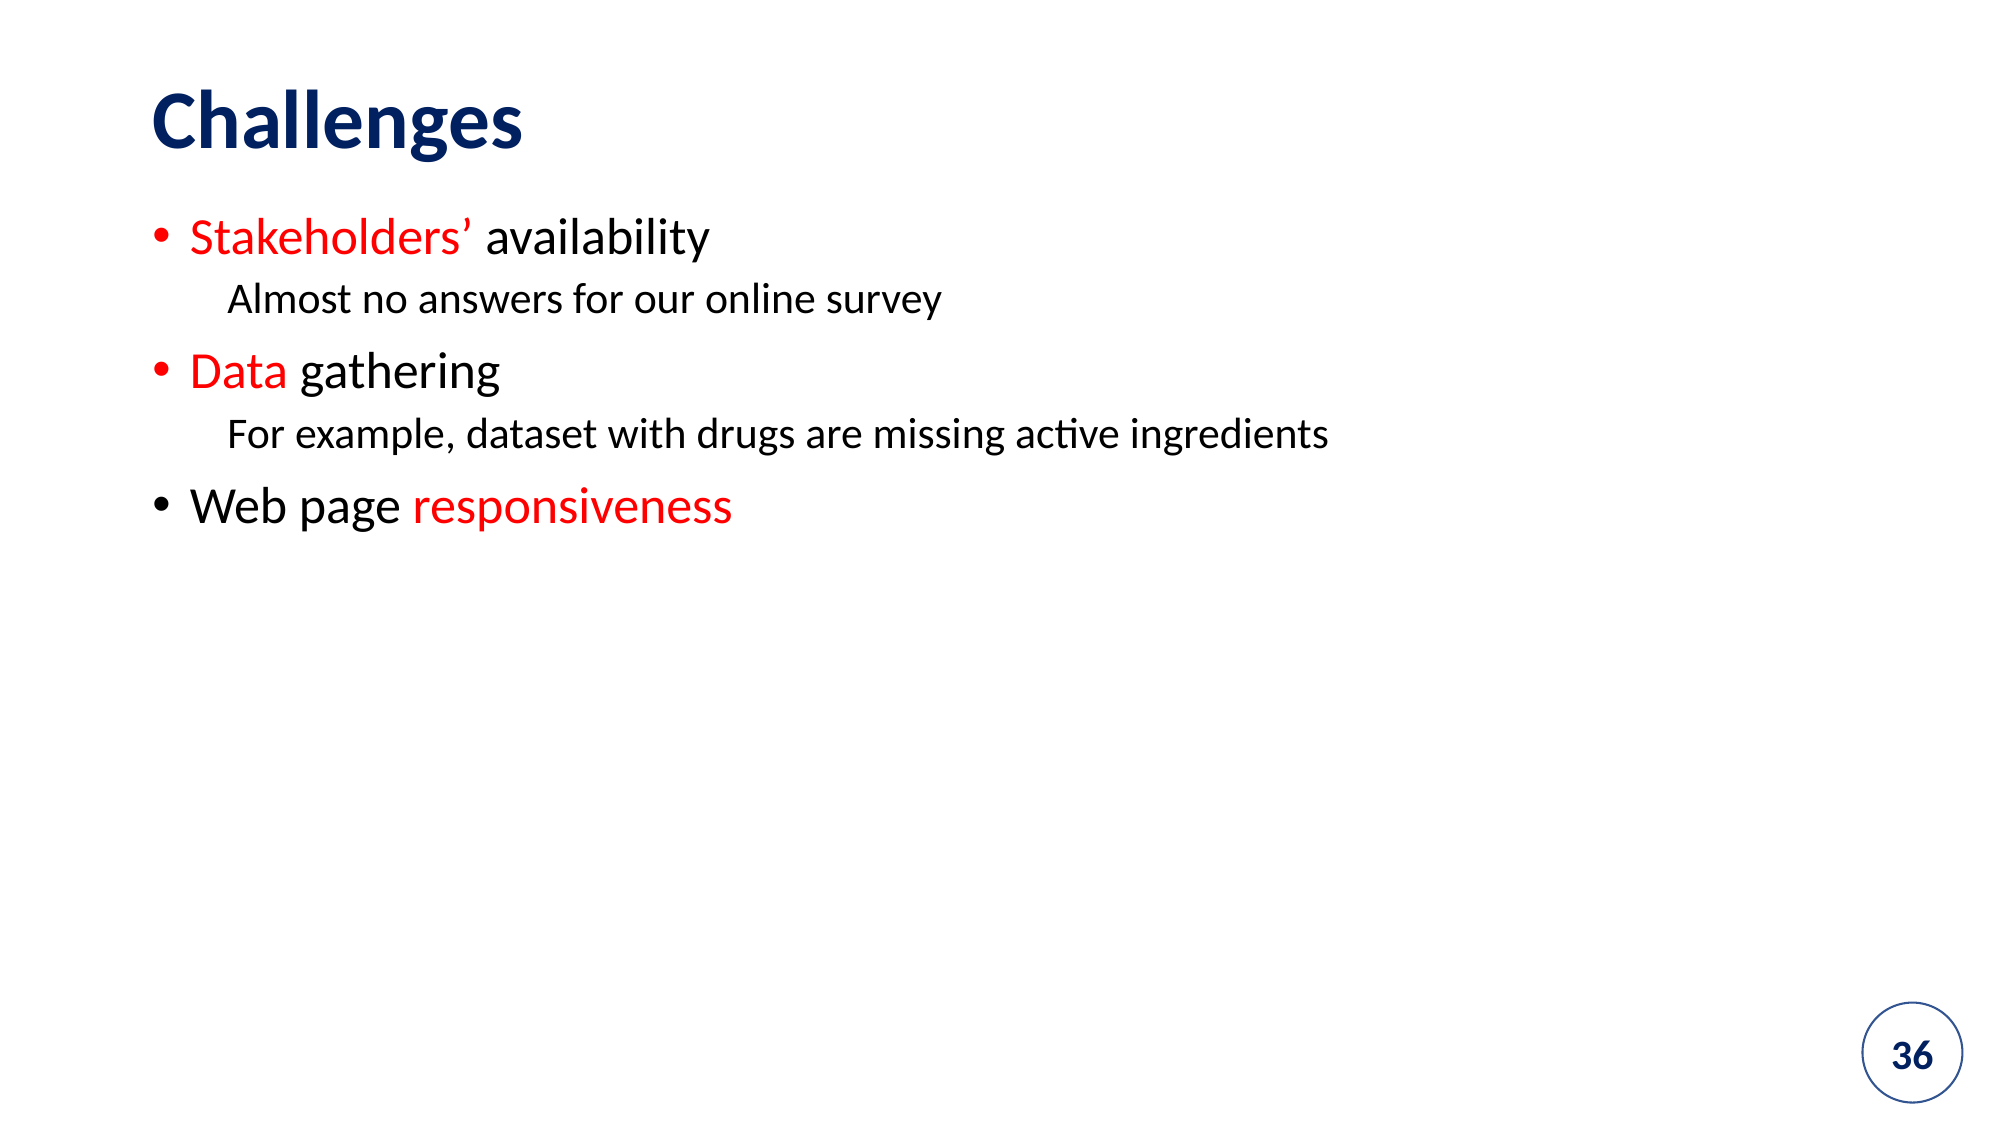

Challenges
Stakeholders’ availability
Almost no answers for our online survey
Data gathering
For example, dataset with drugs are missing active ingredients
Web page responsiveness

36